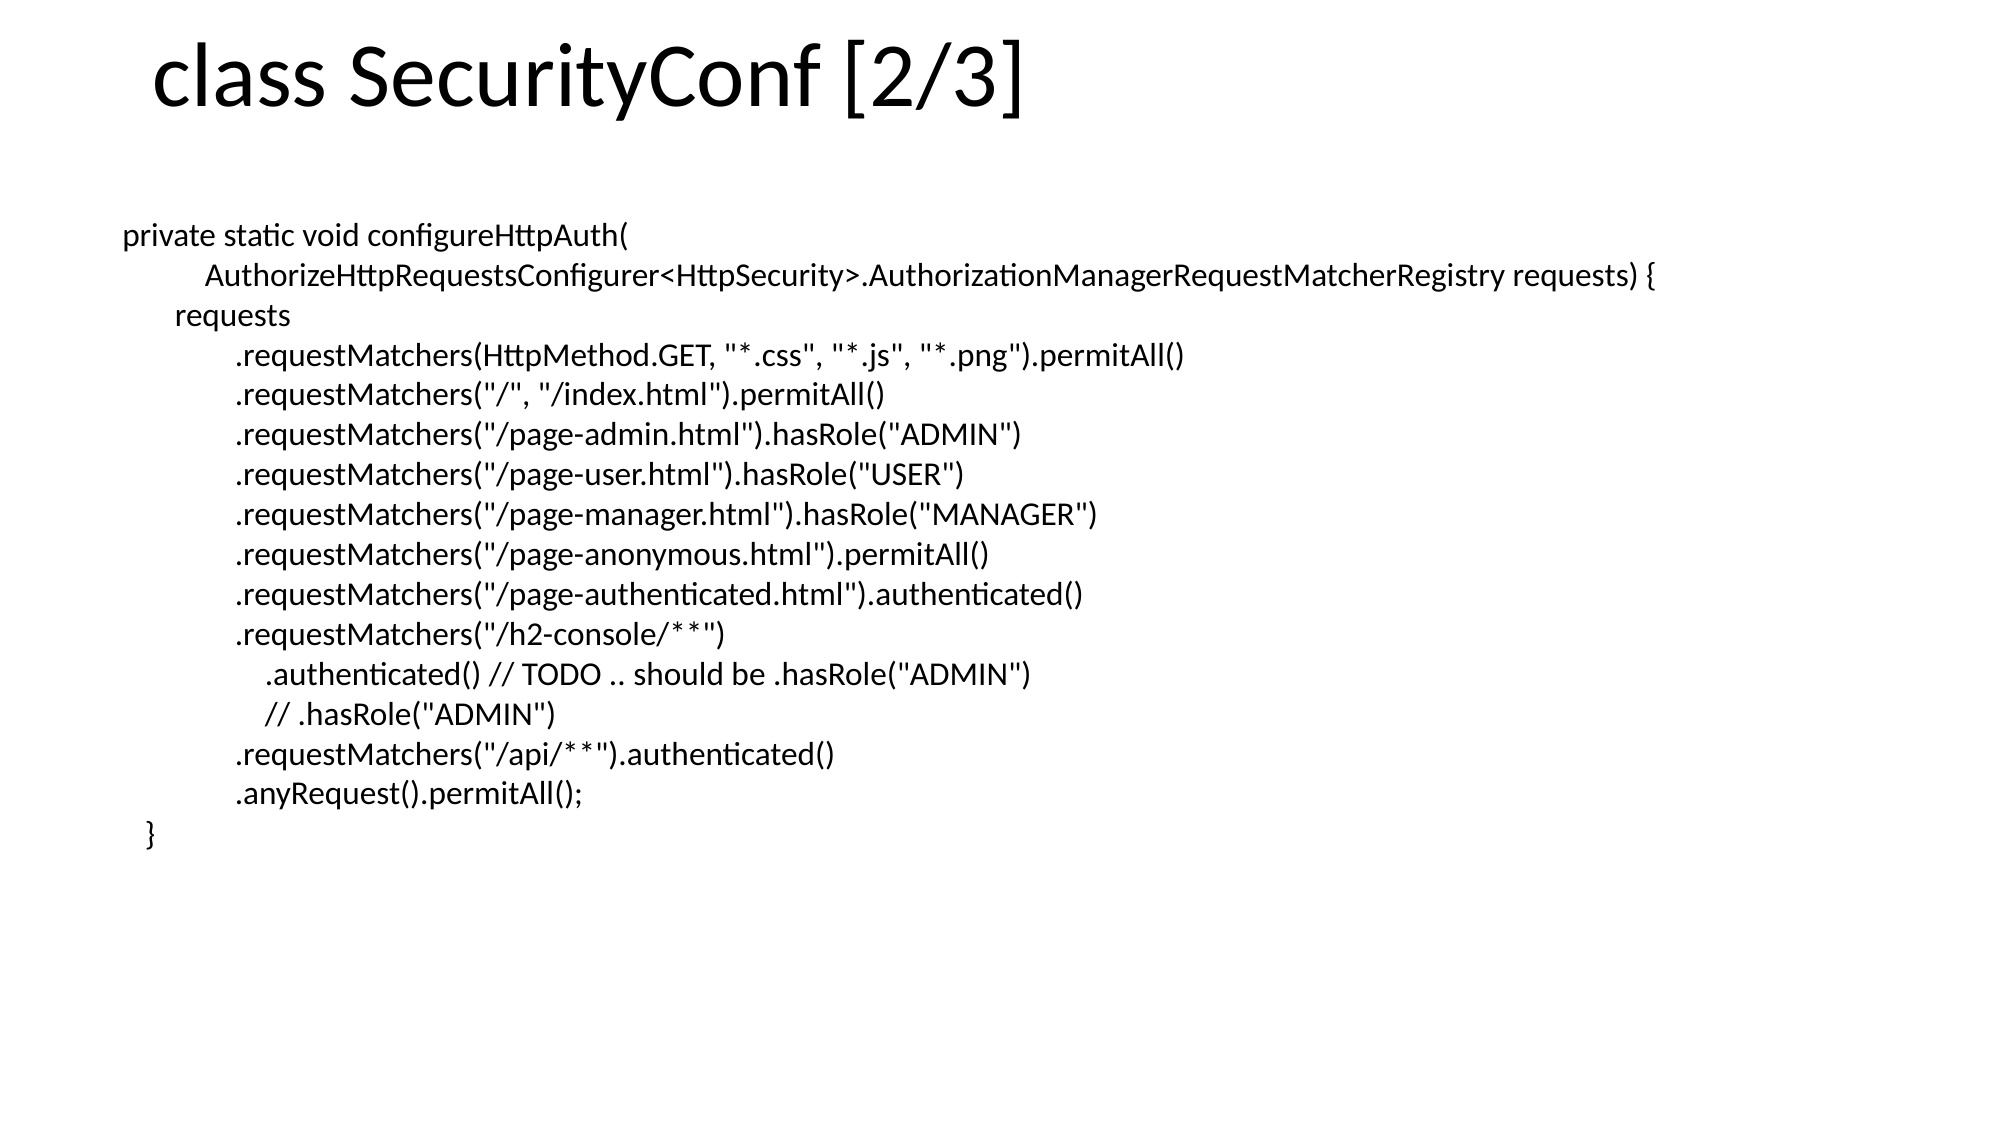

# class SecurityConf [2/3]
 private static void configureHttpAuth(
            AuthorizeHttpRequestsConfigurer<HttpSecurity>.AuthorizationManagerRequestMatcherRegistry requests) {
        requests
                .requestMatchers(HttpMethod.GET, "*.css", "*.js", "*.png").permitAll()
                .requestMatchers("/", "/index.html").permitAll()
                .requestMatchers("/page-admin.html").hasRole("ADMIN")
                .requestMatchers("/page-user.html").hasRole("USER")
                .requestMatchers("/page-manager.html").hasRole("MANAGER")
                .requestMatchers("/page-anonymous.html").permitAll()
                .requestMatchers("/page-authenticated.html").authenticated()
                .requestMatchers("/h2-console/**")
                    .authenticated() // TODO .. should be .hasRole("ADMIN")
                    // .hasRole("ADMIN")
                .requestMatchers("/api/**").authenticated()
                .anyRequest().permitAll();
    }